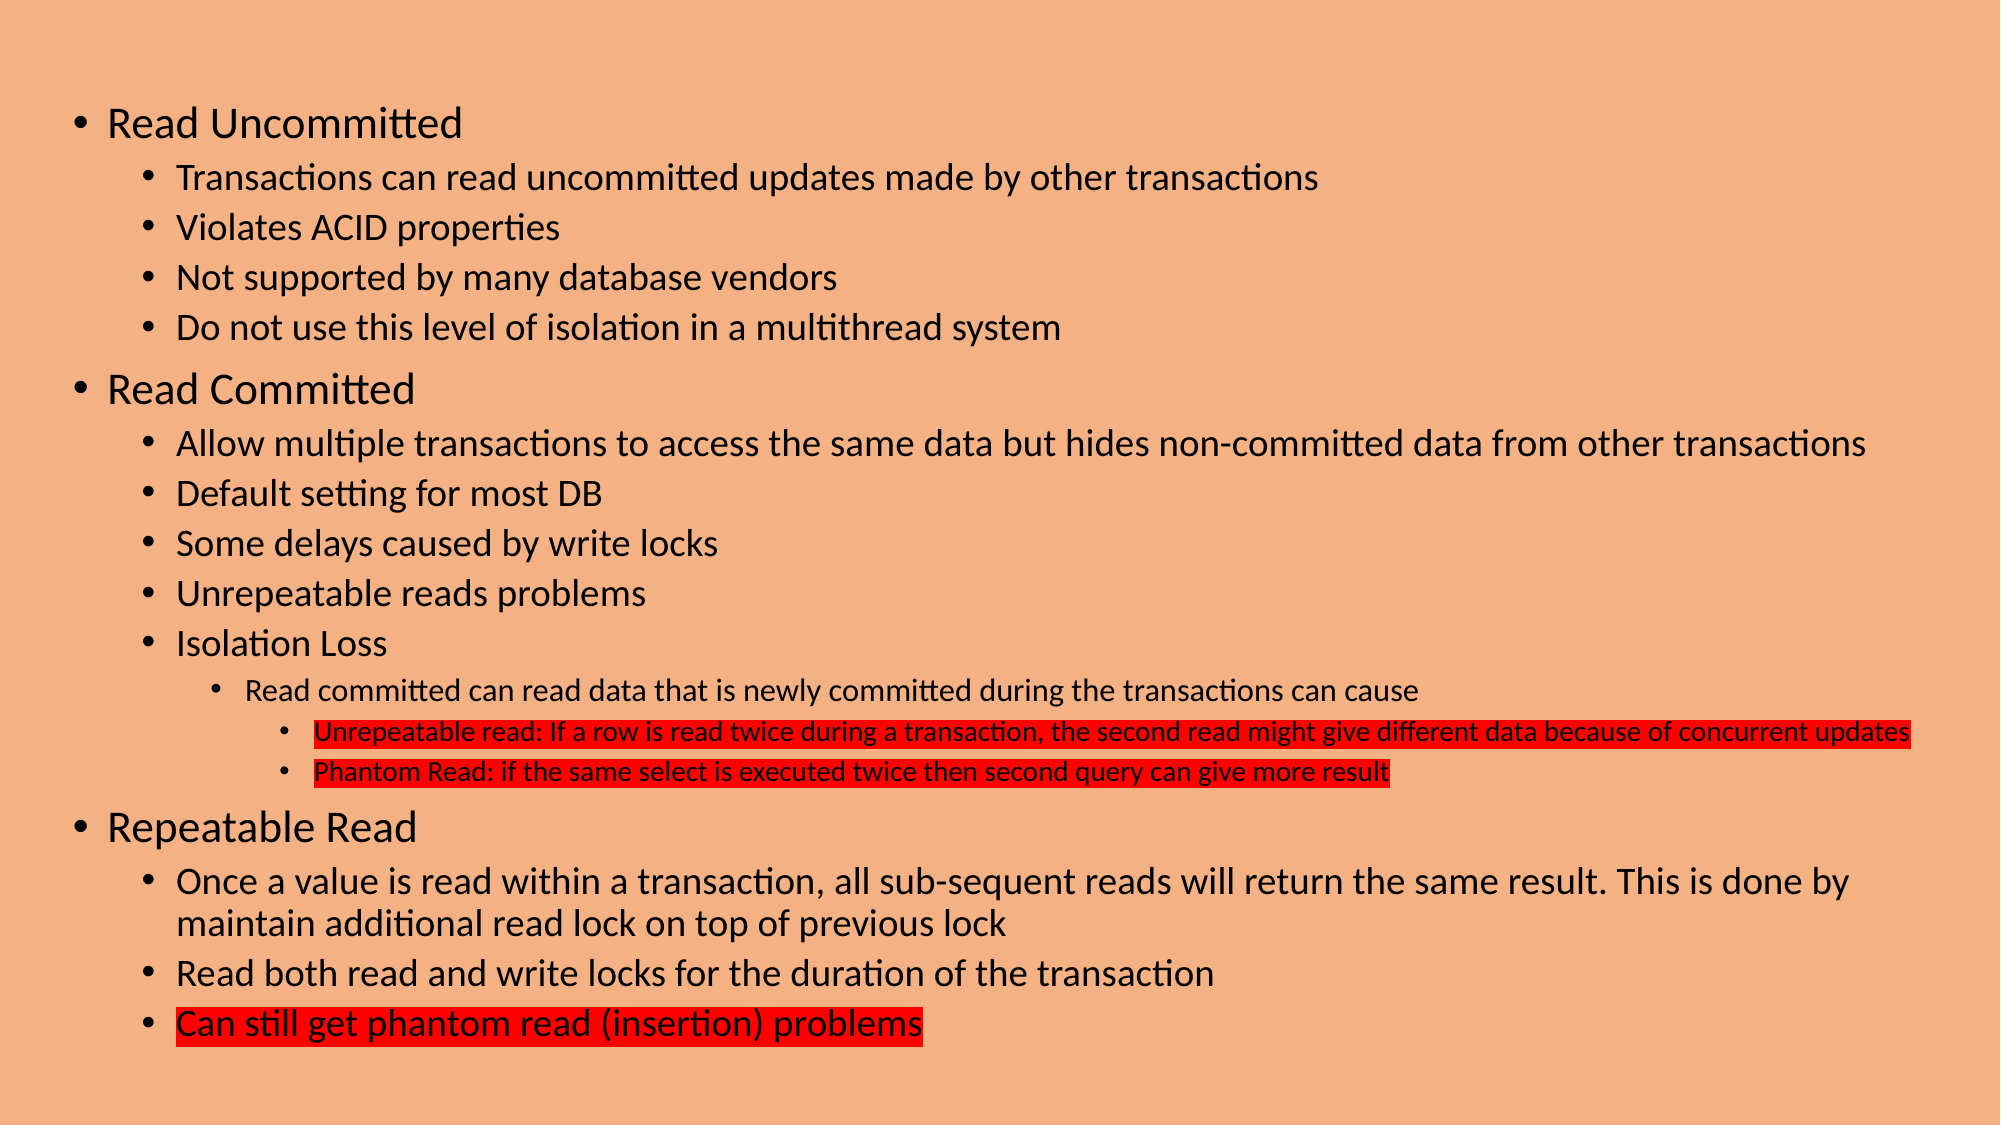

Read Uncommitted
Transactions can read uncommitted updates made by other transactions
Violates ACID properties
Not supported by many database vendors
Do not use this level of isolation in a multithread system
Read Committed
Allow multiple transactions to access the same data but hides non-committed data from other transactions
Default setting for most DB
Some delays caused by write locks
Unrepeatable reads problems
Isolation Loss
Read committed can read data that is newly committed during the transactions can cause
Unrepeatable read: If a row is read twice during a transaction, the second read might give different data because of concurrent updates
Phantom Read: if the same select is executed twice then second query can give more result
Repeatable Read
Once a value is read within a transaction, all sub-sequent reads will return the same result. This is done by maintain additional read lock on top of previous lock
Read both read and write locks for the duration of the transaction
Can still get phantom read (insertion) problems